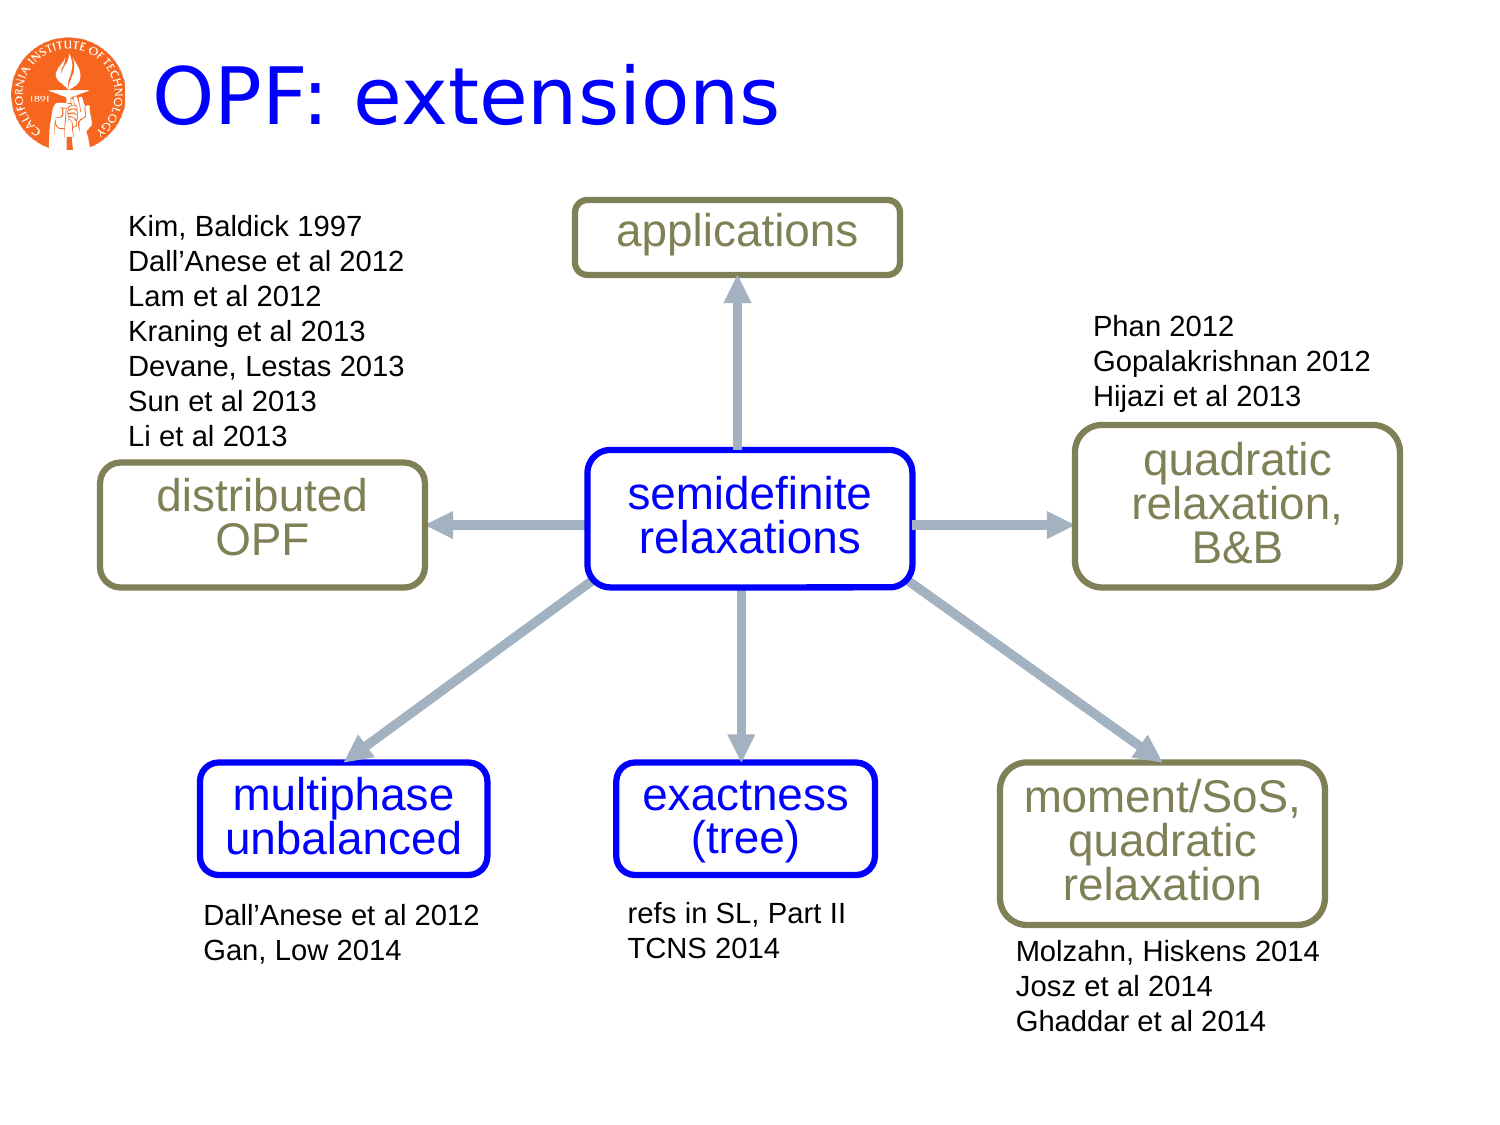

# OPF: extensions
Kim, Baldick 1997
Dall’Anese et al 2012
Lam et al 2012
Kraning et al 2013
Devane, Lestas 2013
Sun et al 2013
Li et al 2013
distributed
OPF
applications
Phan 2012
Gopalakrishnan 2012
Hijazi et al 2013
quadratic relaxation, B&B
semidefinite relaxations
multiphase
unbalanced
Dall’Anese et al 2012
Gan, Low 2014
moment/SoS,
quadratic
relaxation
Molzahn, Hiskens 2014
Josz et al 2014
Ghaddar et al 2014
exactness
(tree)
refs in SL, Part II
TCNS 2014